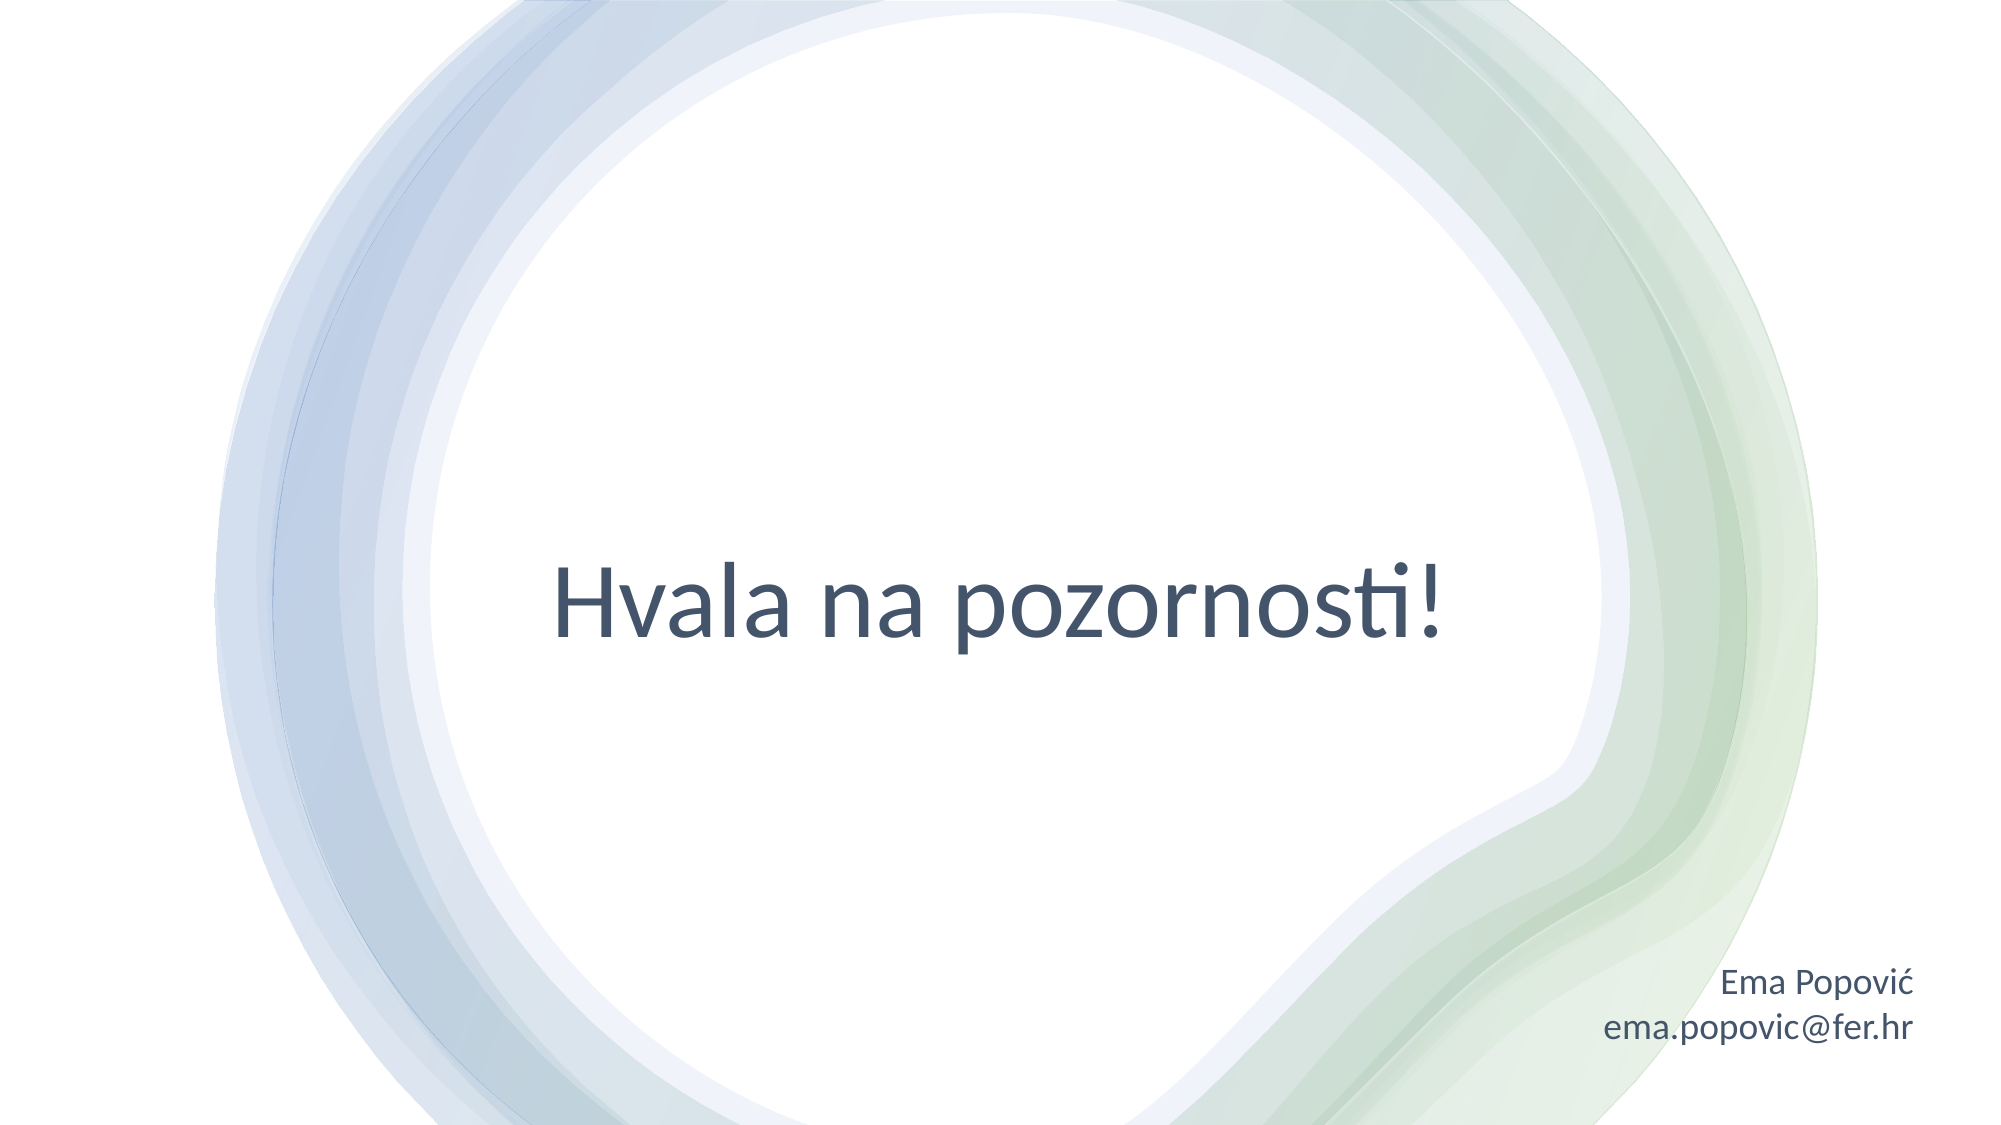

# Hvala na pozornosti!
Ema Popović
ema.popovic@fer.hr